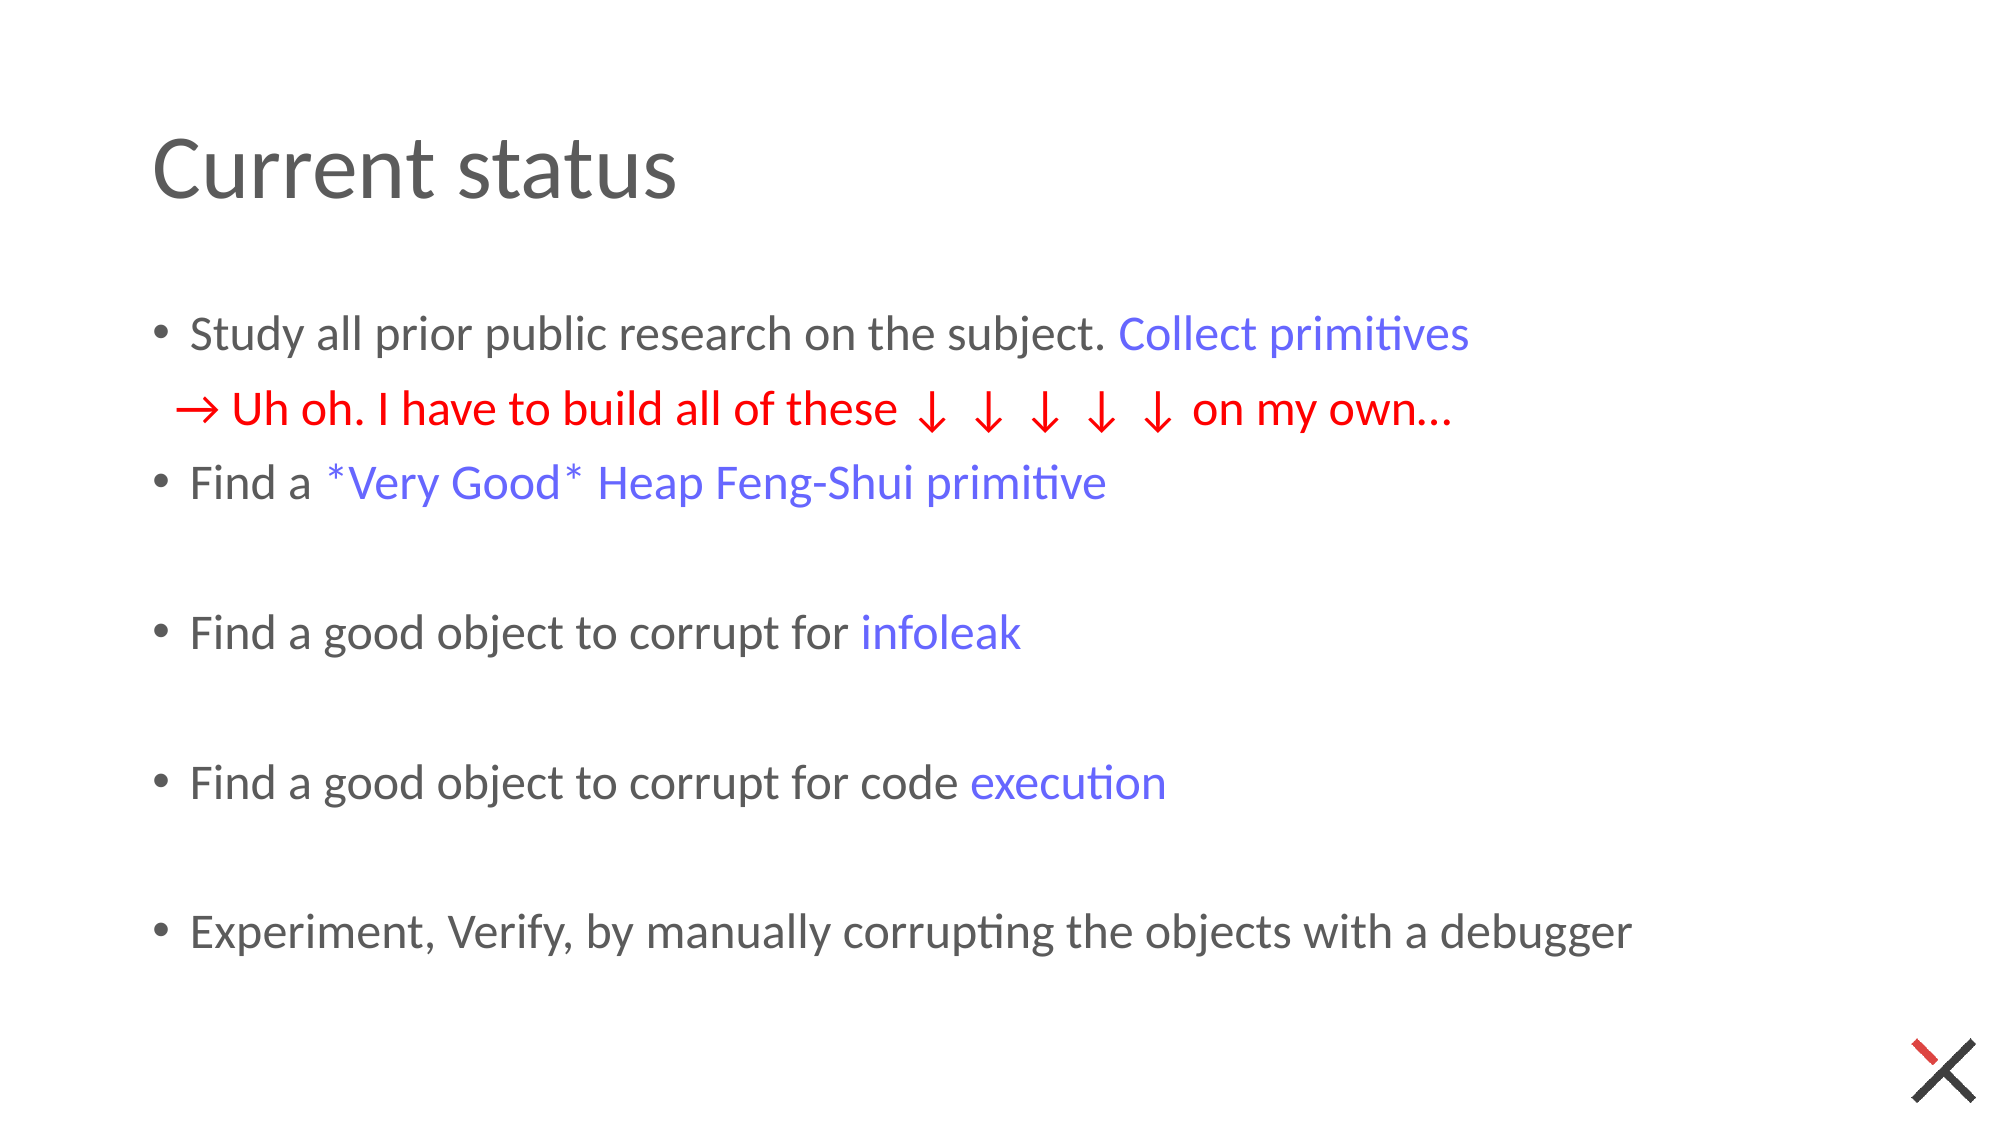

# Current status
Study all prior public research on the subject. Collect primitives
  → Uh oh. I have to build all of these ↓ ↓ ↓ ↓ ↓ on my own…
Find a *Very Good* Heap Feng-Shui primitive

Find a good object to corrupt for infoleak

Find a good object to corrupt for code execution

Experiment, Verify, by manually corrupting the objects with a debugger